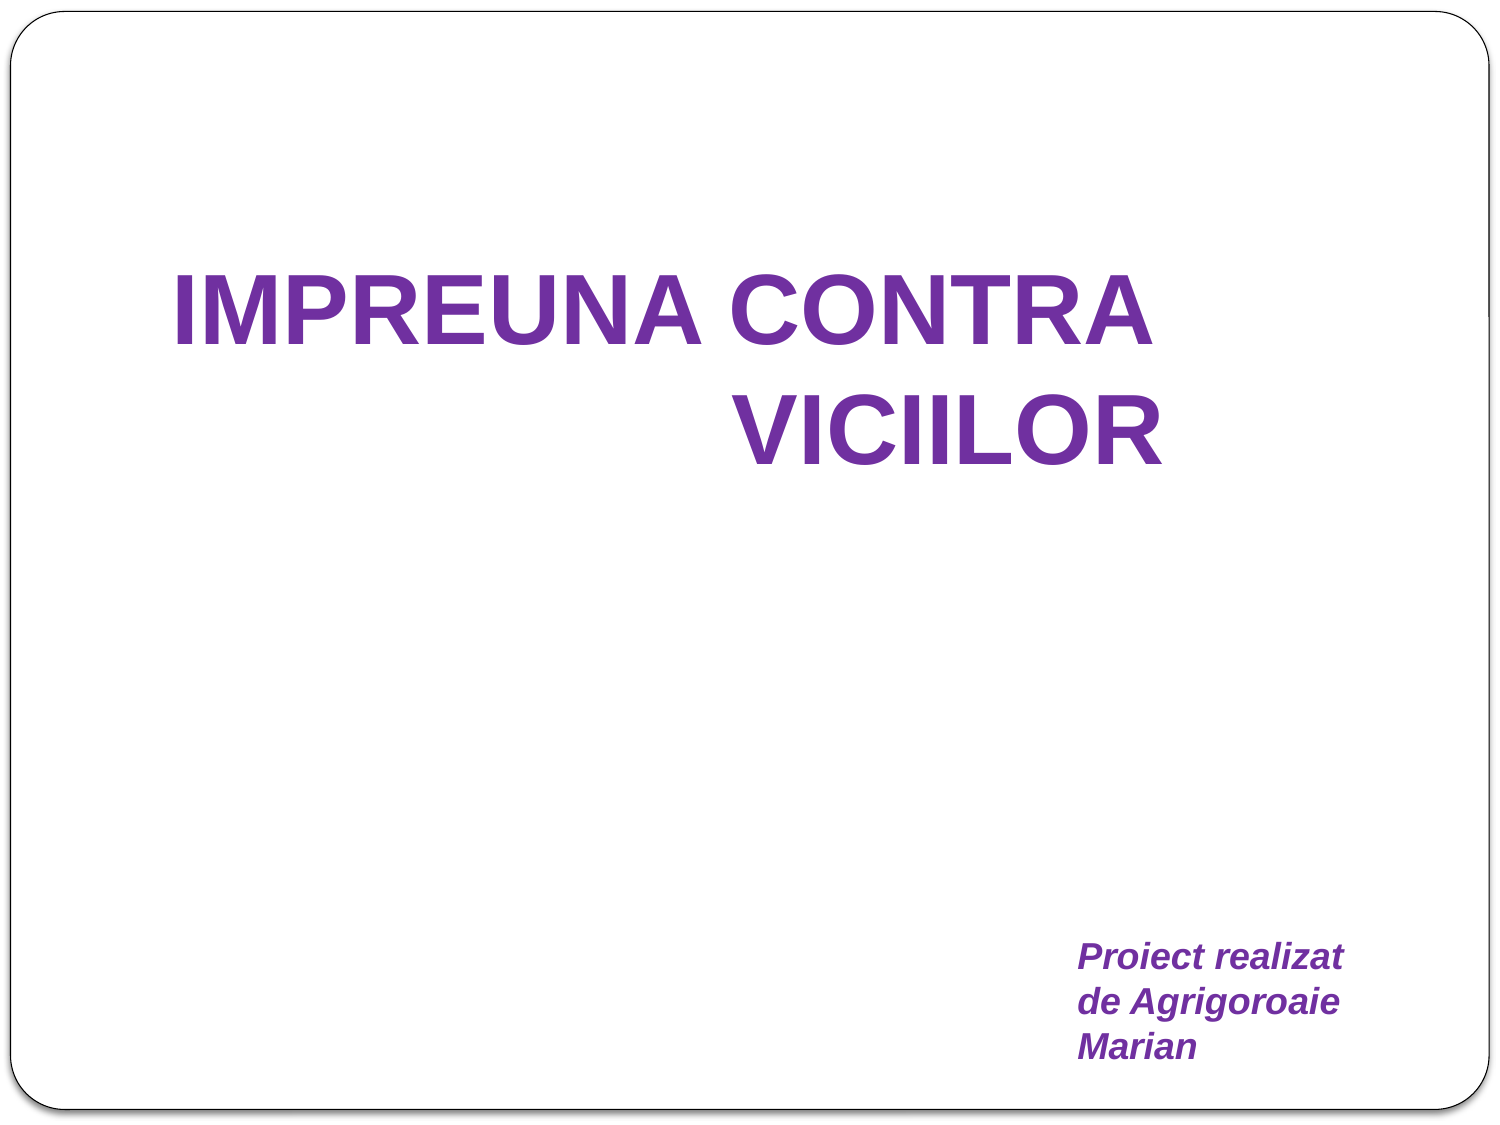

IMPREUNA CONTRA                    VICIILOR
Proiect realizat de Agrigoroaie Marian